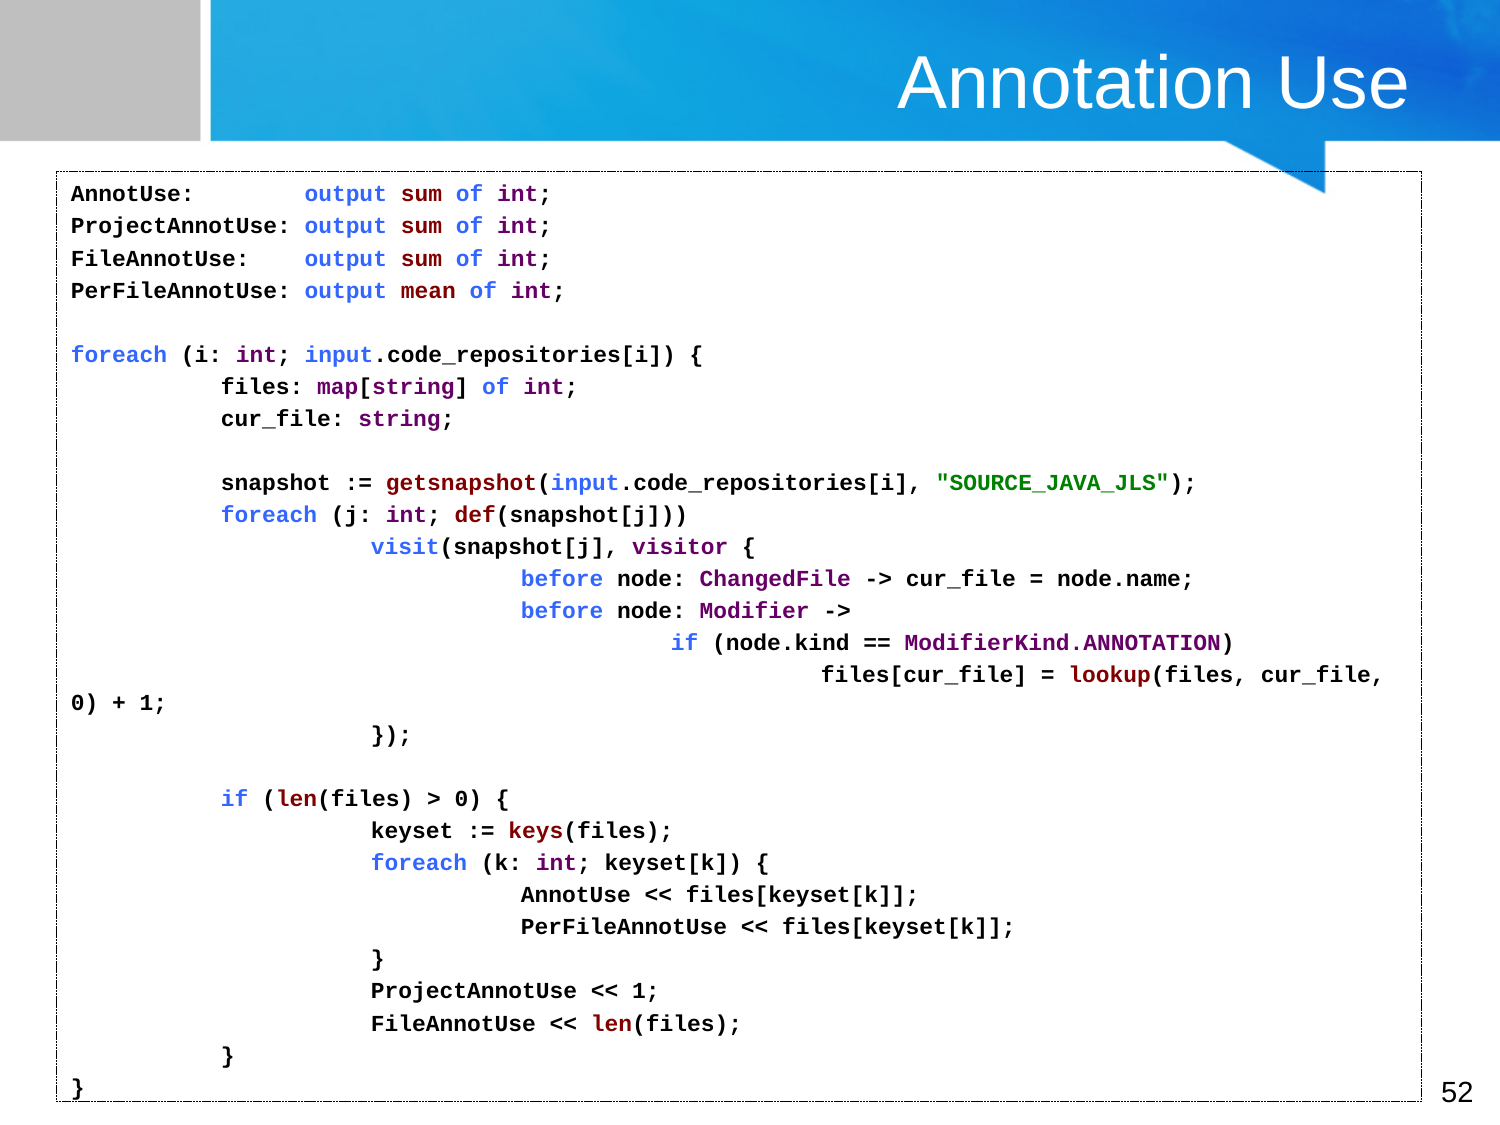

# Annotation Use
AnnotUse:        output sum of int;
ProjectAnnotUse: output sum of int;
FileAnnotUse:    output sum of int;
PerFileAnnotUse: output mean of int;

foreach (i: int; input.code_repositories[i]) {
	files: map[string] of int;
	cur_file: string;

	snapshot := getsnapshot(input.code_repositories[i], "SOURCE_JAVA_JLS");
	foreach (j: int; def(snapshot[j]))
		visit(snapshot[j], visitor {
			before node: ChangedFile -> cur_file = node.name;
			before node: Modifier ->
				if (node.kind == ModifierKind.ANNOTATION)
					files[cur_file] = lookup(files, cur_file, 0) + 1;
		});

	if (len(files) > 0) {
		keyset := keys(files);
		foreach (k: int; keyset[k]) {
			AnnotUse << files[keyset[k]];
			PerFileAnnotUse << files[keyset[k]];
		}
		ProjectAnnotUse << 1;
		FileAnnotUse << len(files);
	}
}
52